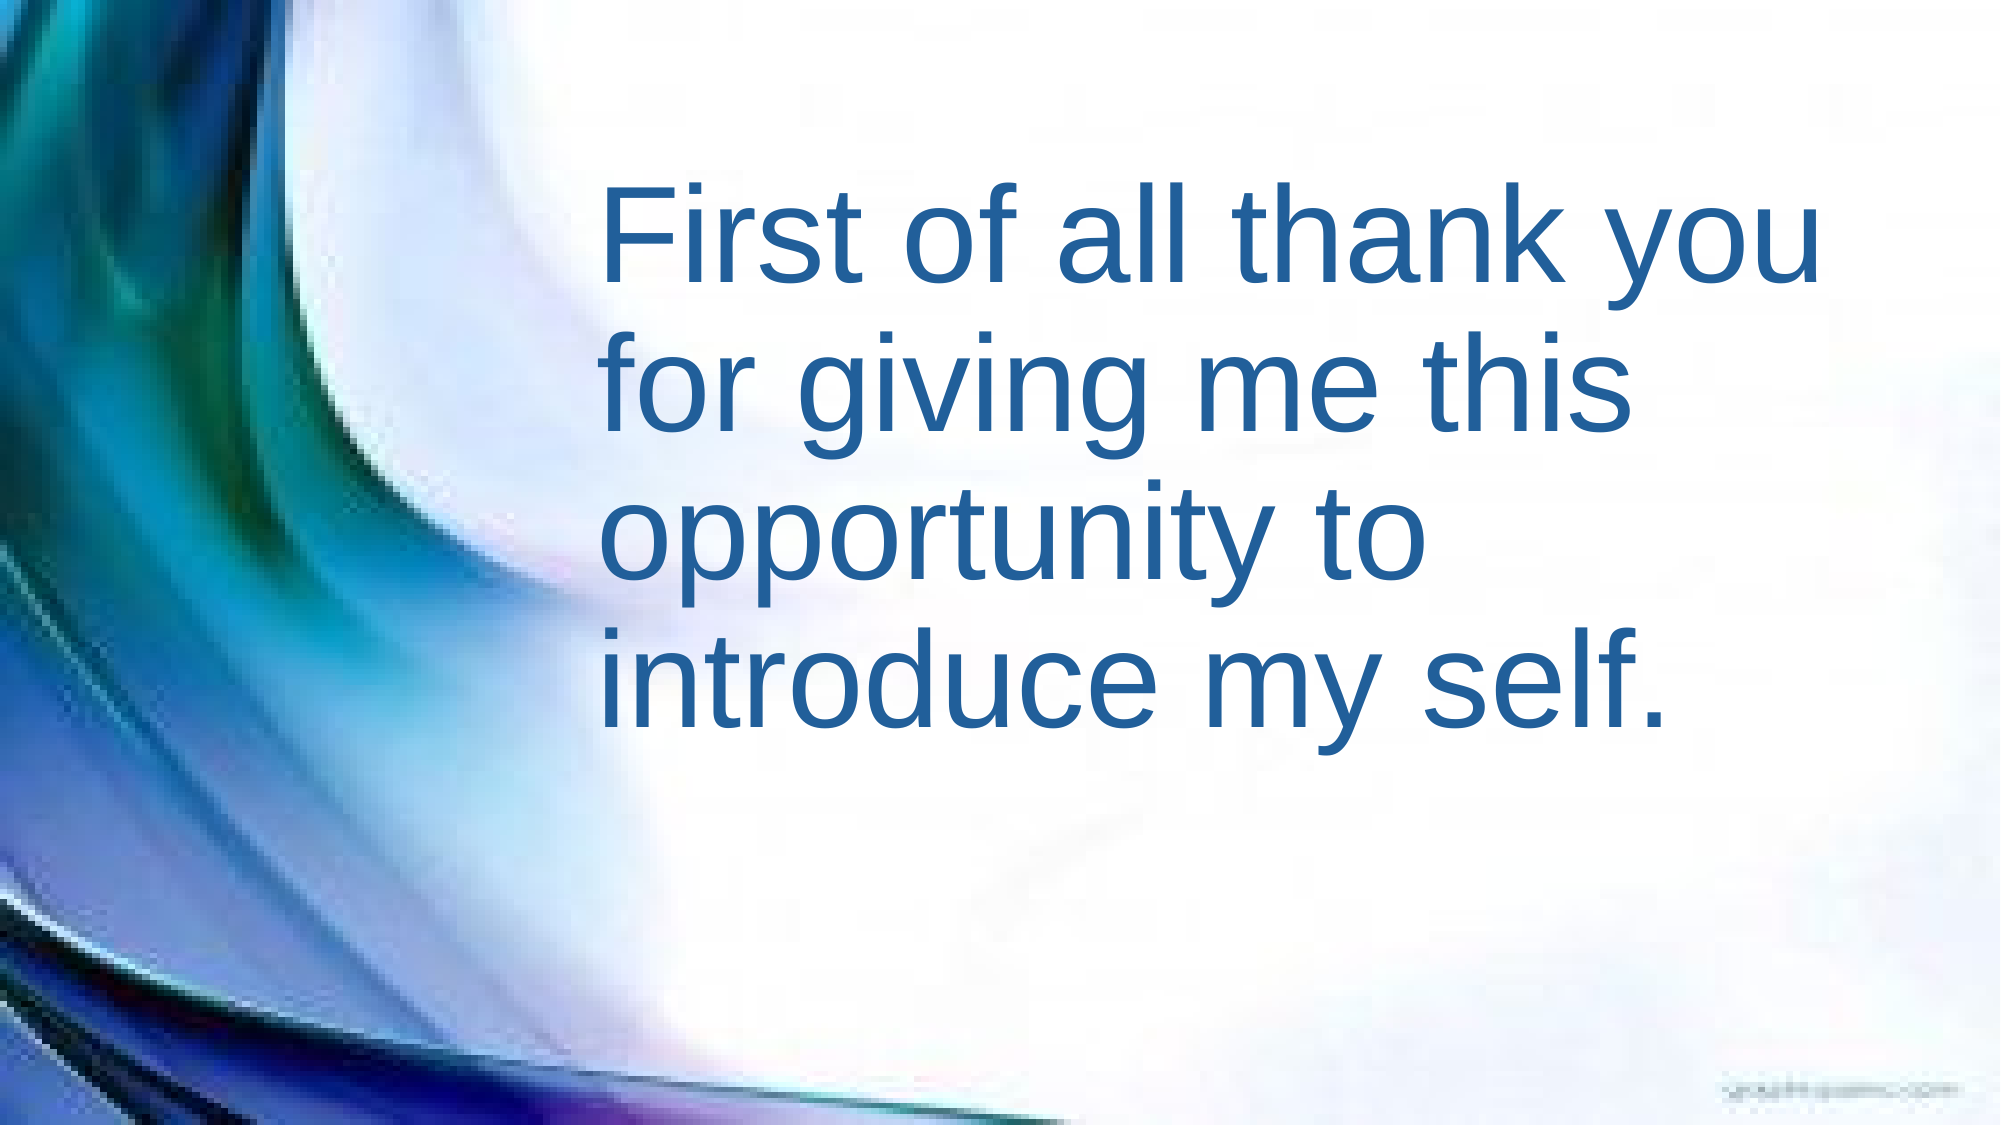

# First of all thank you for giving me this opportunity to introduce my self.